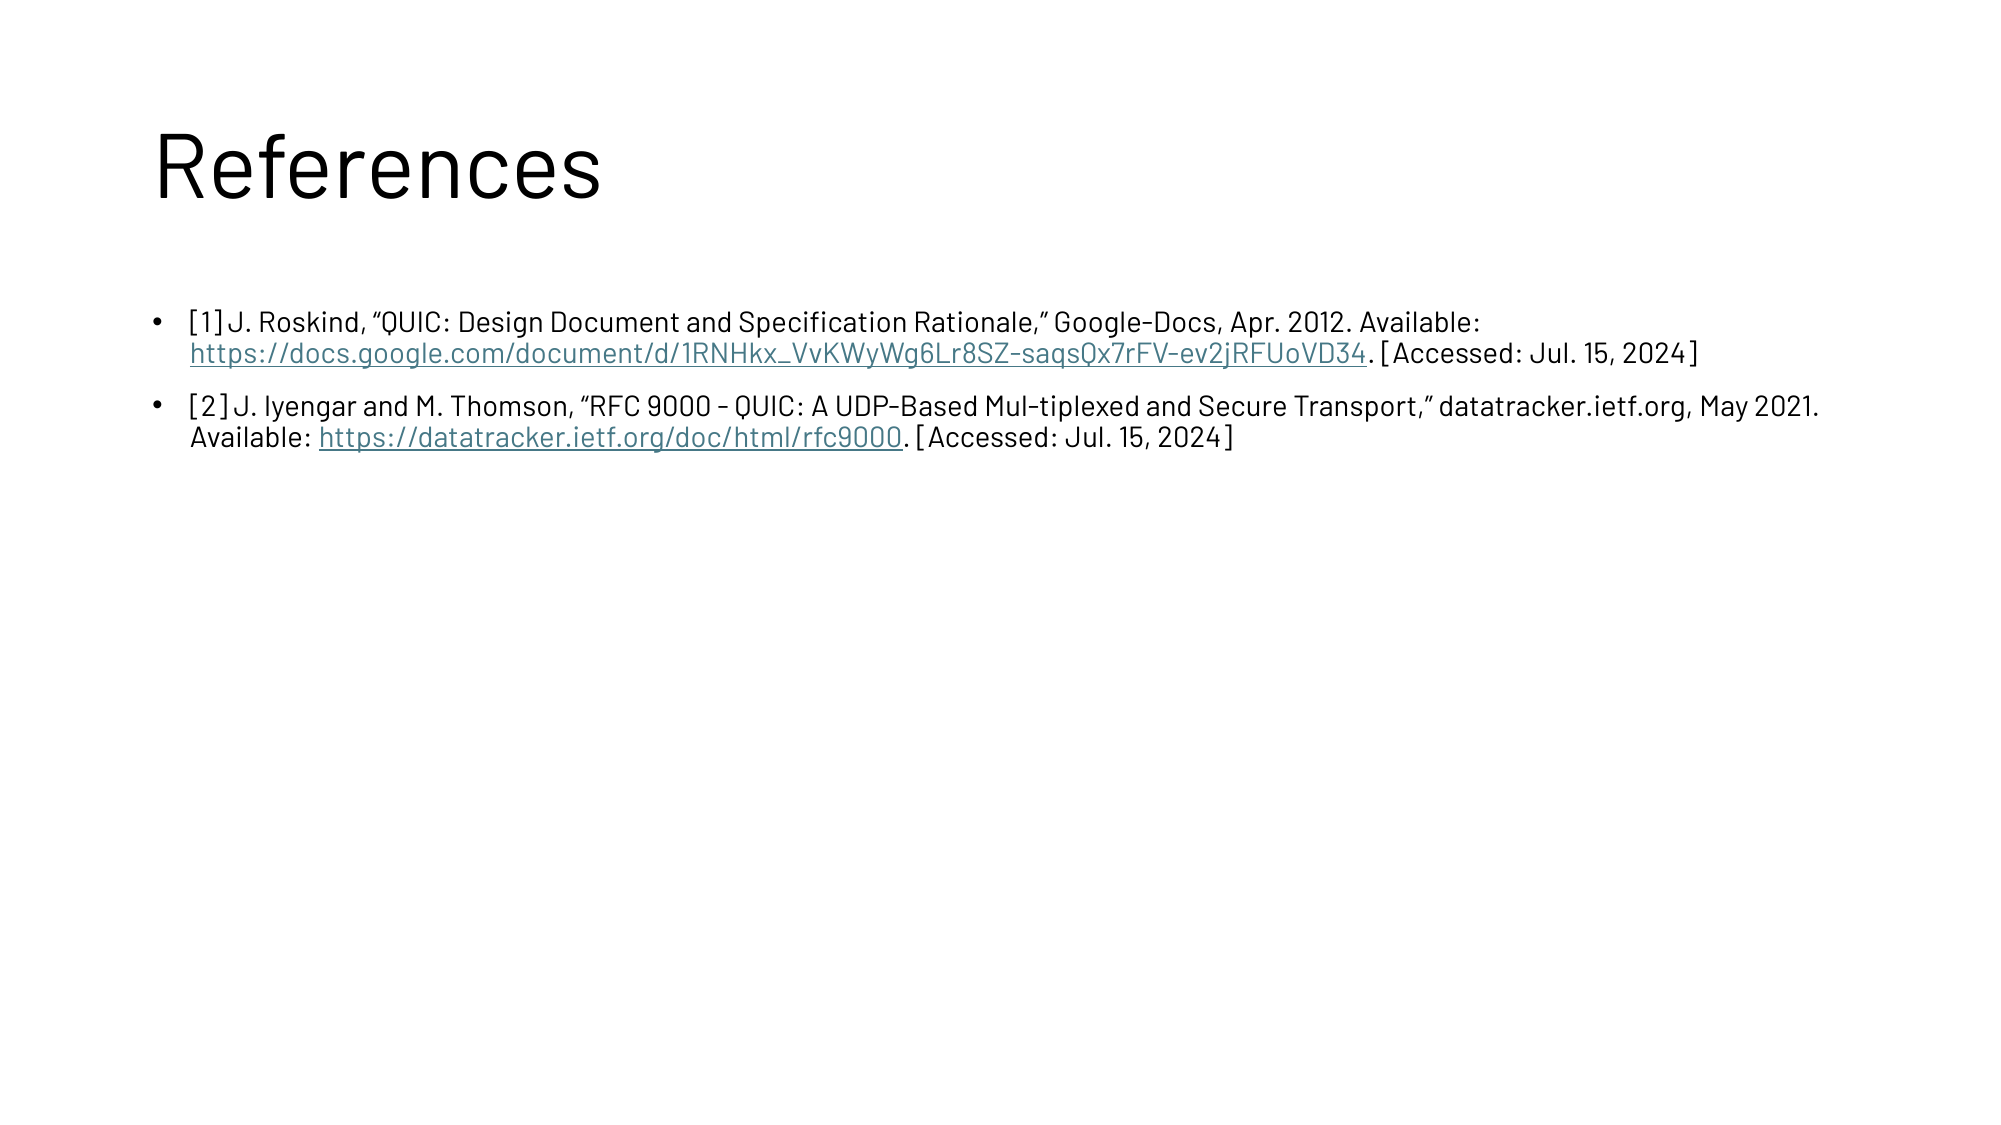

# References
[1] J. Roskind, “QUIC: Design Document and Specification Rationale,” Google-Docs, Apr. 2012. Available: https://docs.google.com/document/d/1RNHkx_VvKWyWg6Lr8SZ-saqsQx7rFV-ev2jRFUoVD34. [Accessed: Jul. 15, 2024]
[2] J. Iyengar and M. Thomson, “RFC 9000 - QUIC: A UDP-Based Mul-tiplexed and Secure Transport,” datatracker.ietf.org, May 2021. Available: https://datatracker.ietf.org/doc/html/rfc9000. [Accessed: Jul. 15, 2024]